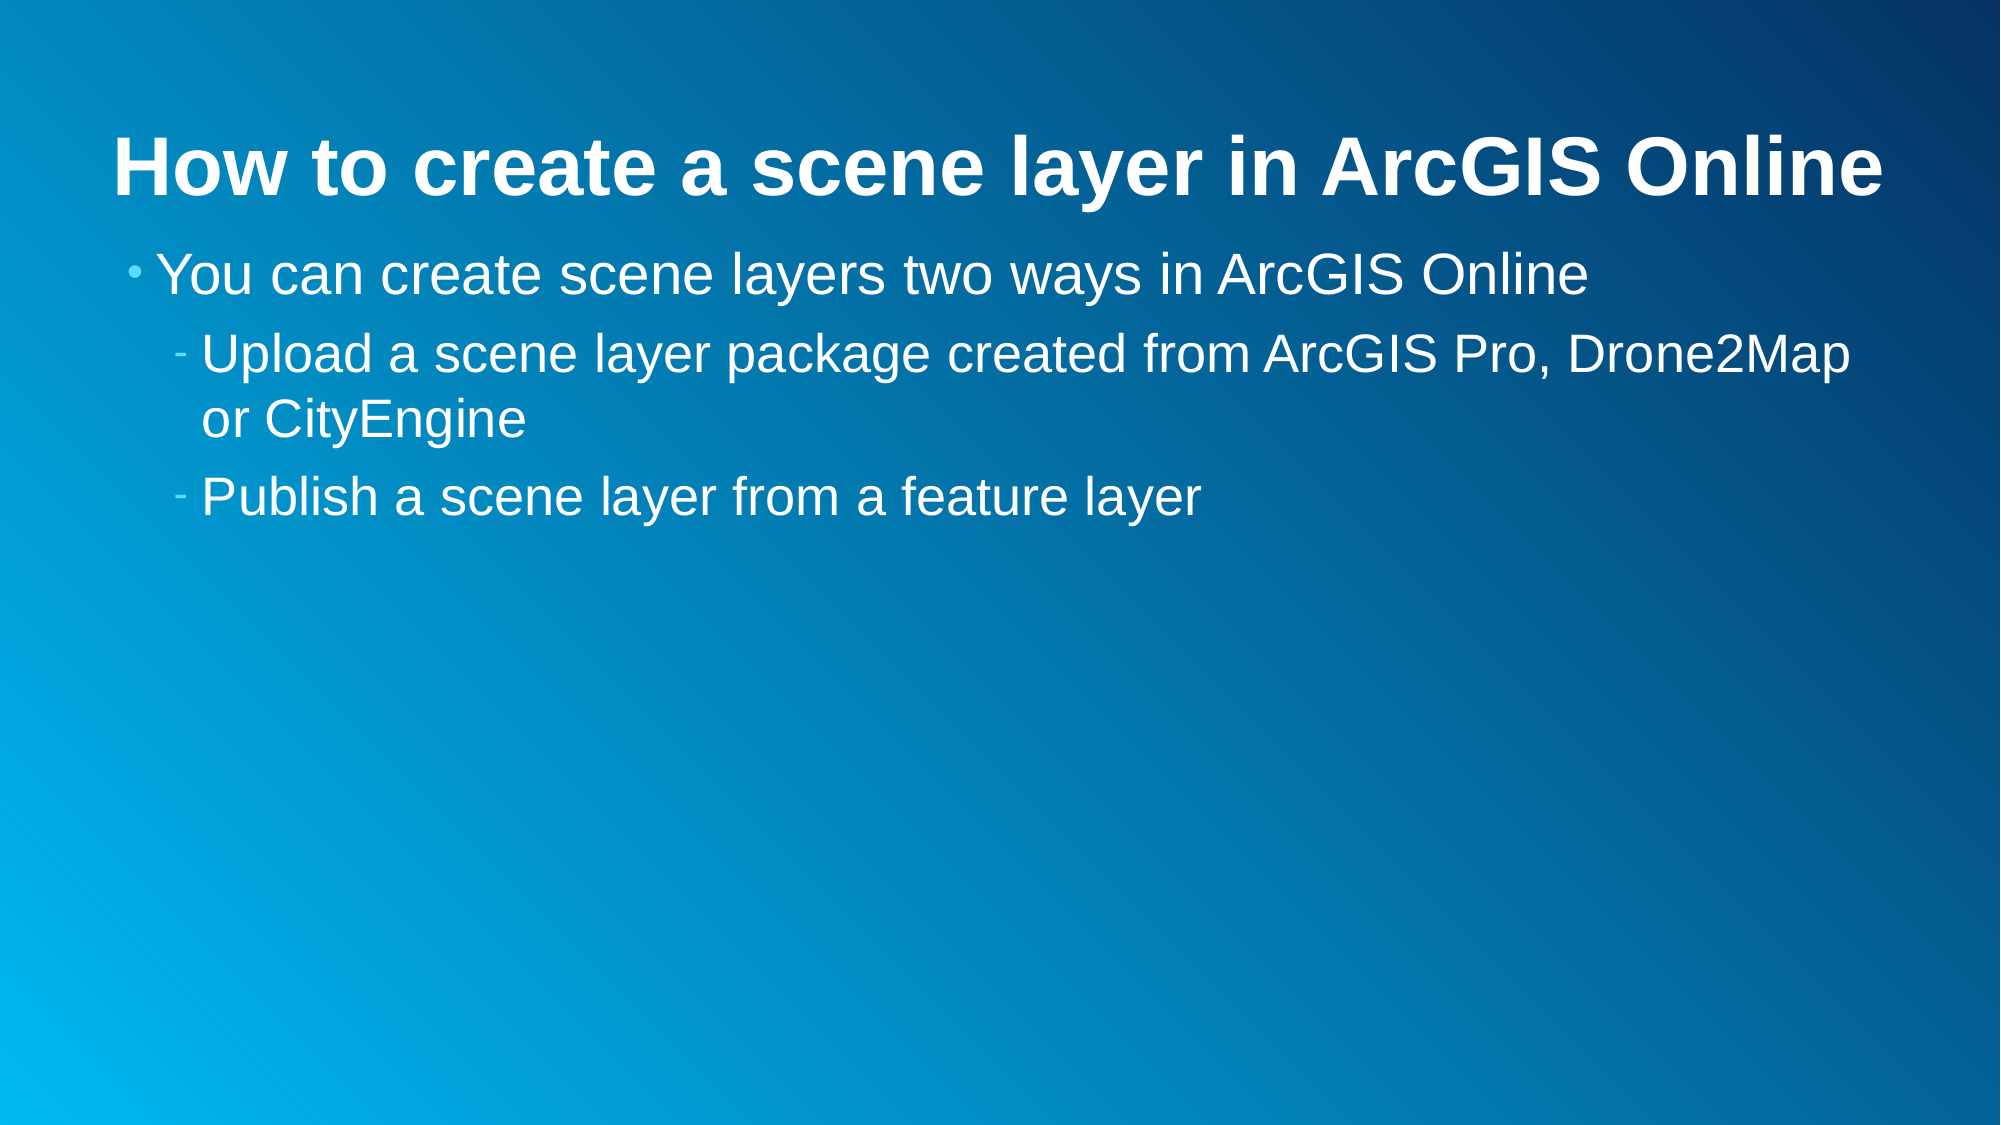

# How to create a scene layer in ArcGIS Online
You can create scene layers two ways in ArcGIS Online
Upload a scene layer package created from ArcGIS Pro, Drone2Map or CityEngine
Publish a scene layer from a feature layer